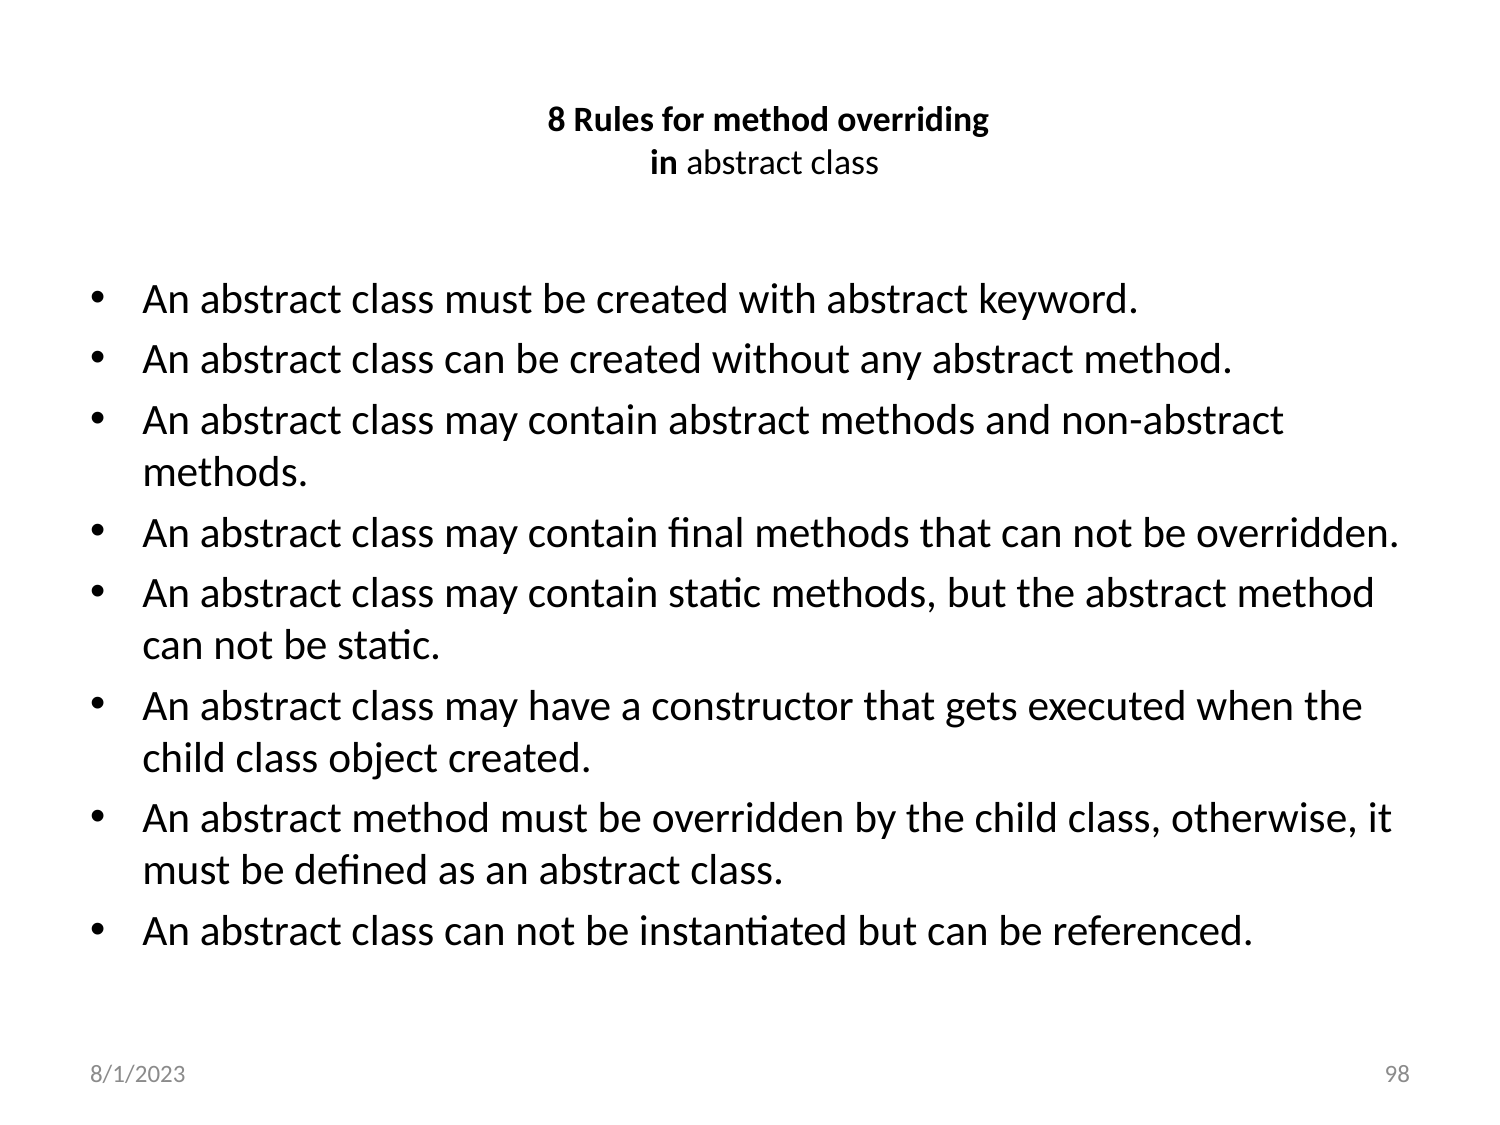

# 8 Rules for method overriding in abstract class
An abstract class must be created with abstract keyword.
An abstract class can be created without any abstract method.
An abstract class may contain abstract methods and non-abstract methods.
An abstract class may contain final methods that can not be overridden.
An abstract class may contain static methods, but the abstract method can not be static.
An abstract class may have a constructor that gets executed when the child class object created.
An abstract method must be overridden by the child class, otherwise, it must be defined as an abstract class.
An abstract class can not be instantiated but can be referenced.

8/1/2023
98